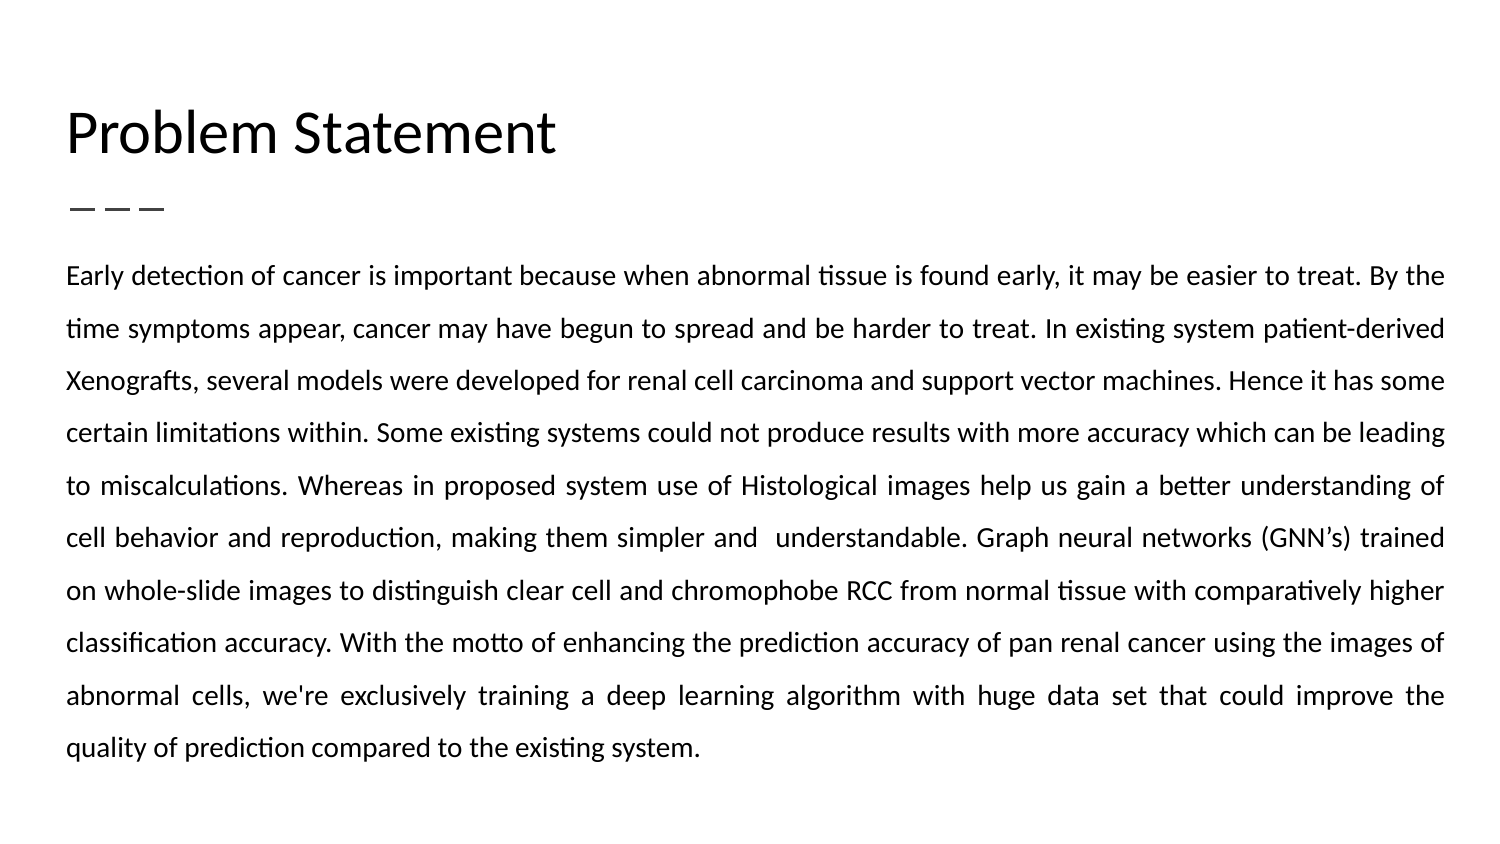

# Problem Statement
Early detection of cancer is important because when abnormal tissue is found early, it may be easier to treat. By the time symptoms appear, cancer may have begun to spread and be harder to treat. In existing system patient-derived Xenografts, several models were developed for renal cell carcinoma and support vector machines. Hence it has some certain limitations within. Some existing systems could not produce results with more accuracy which can be leading to miscalculations. Whereas in proposed system use of Histological images help us gain a better understanding of cell behavior and reproduction, making them simpler and  understandable. Graph neural networks (GNN’s) trained on whole-slide images to distinguish clear cell and chromophobe RCC from normal tissue with comparatively higher classification accuracy. With the motto of enhancing the prediction accuracy of pan renal cancer using the images of abnormal cells, we're exclusively training a deep learning algorithm with huge data set that could improve the quality of prediction compared to the existing system.